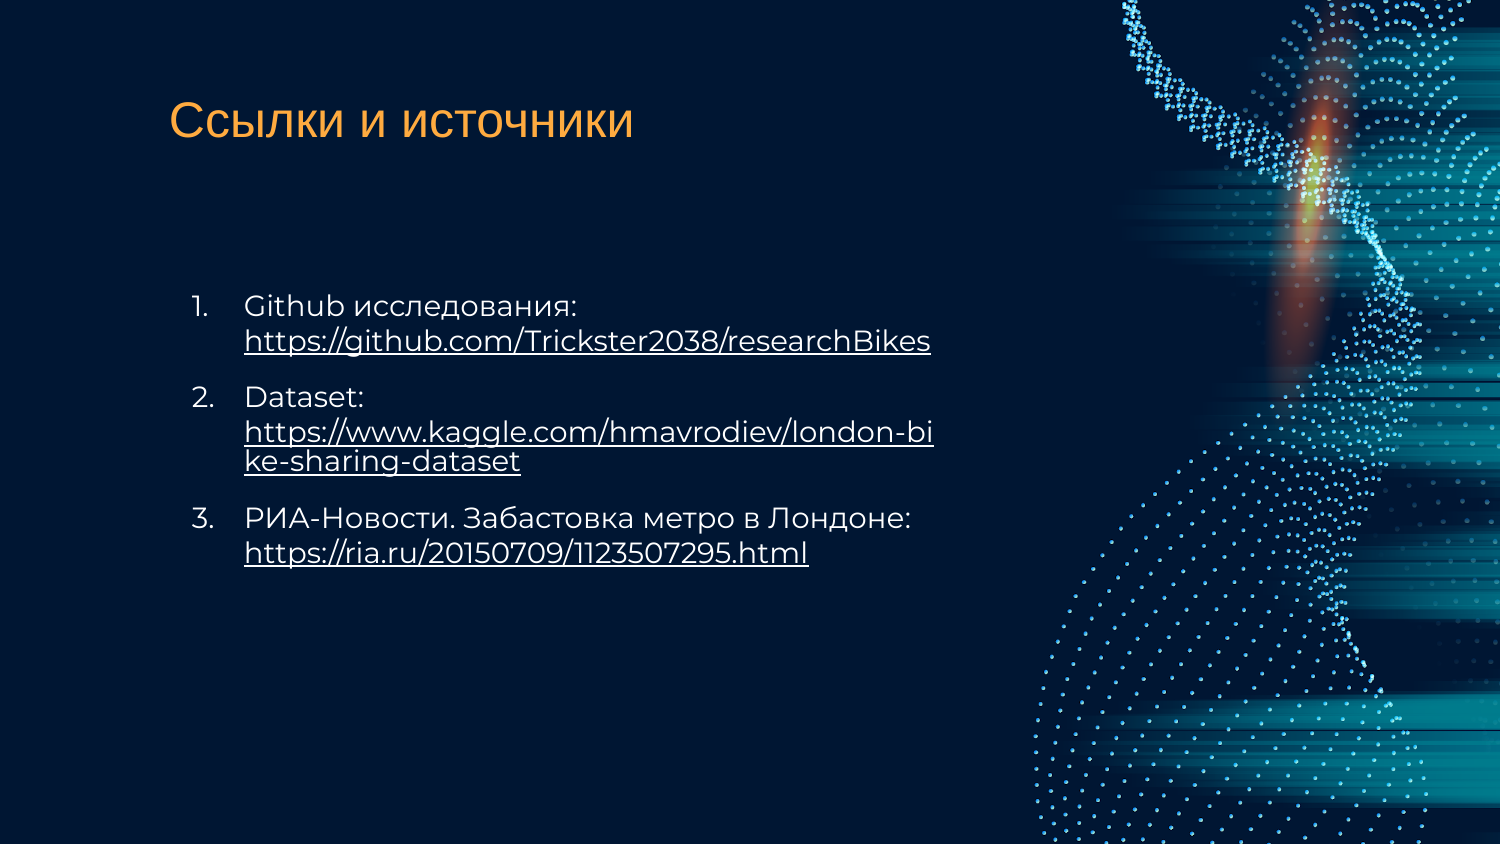

# Ссылки и источники
Github исследования: https://github.com/Trickster2038/researchBikes
Dataset: https://www.kaggle.com/hmavrodiev/london-bike-sharing-dataset
РИА-Новости. Забастовка метро в Лондоне: https://ria.ru/20150709/1123507295.html